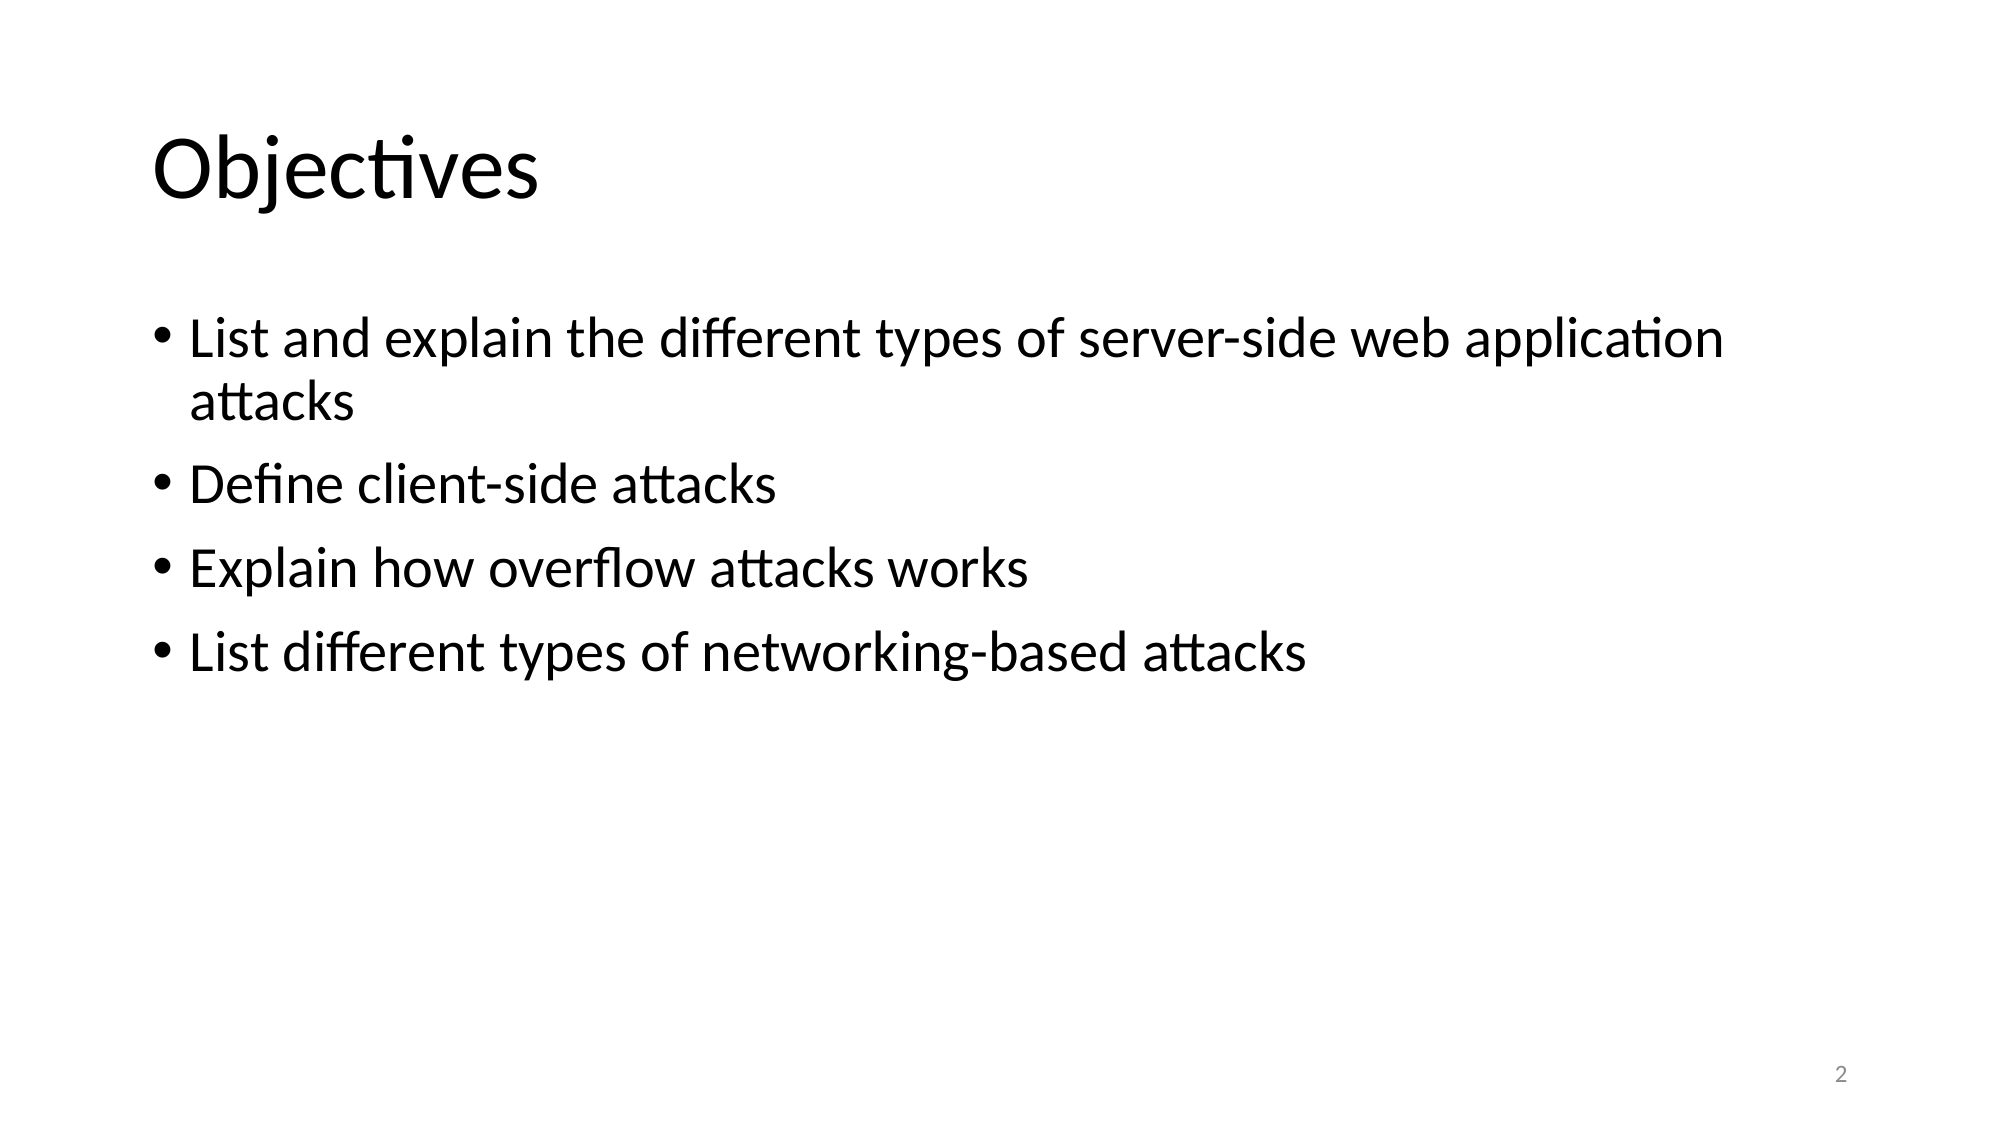

# Objectives
List and explain the different types of server-side web application attacks
Define client-side attacks
Explain how overflow attacks works
List different types of networking-based attacks
2